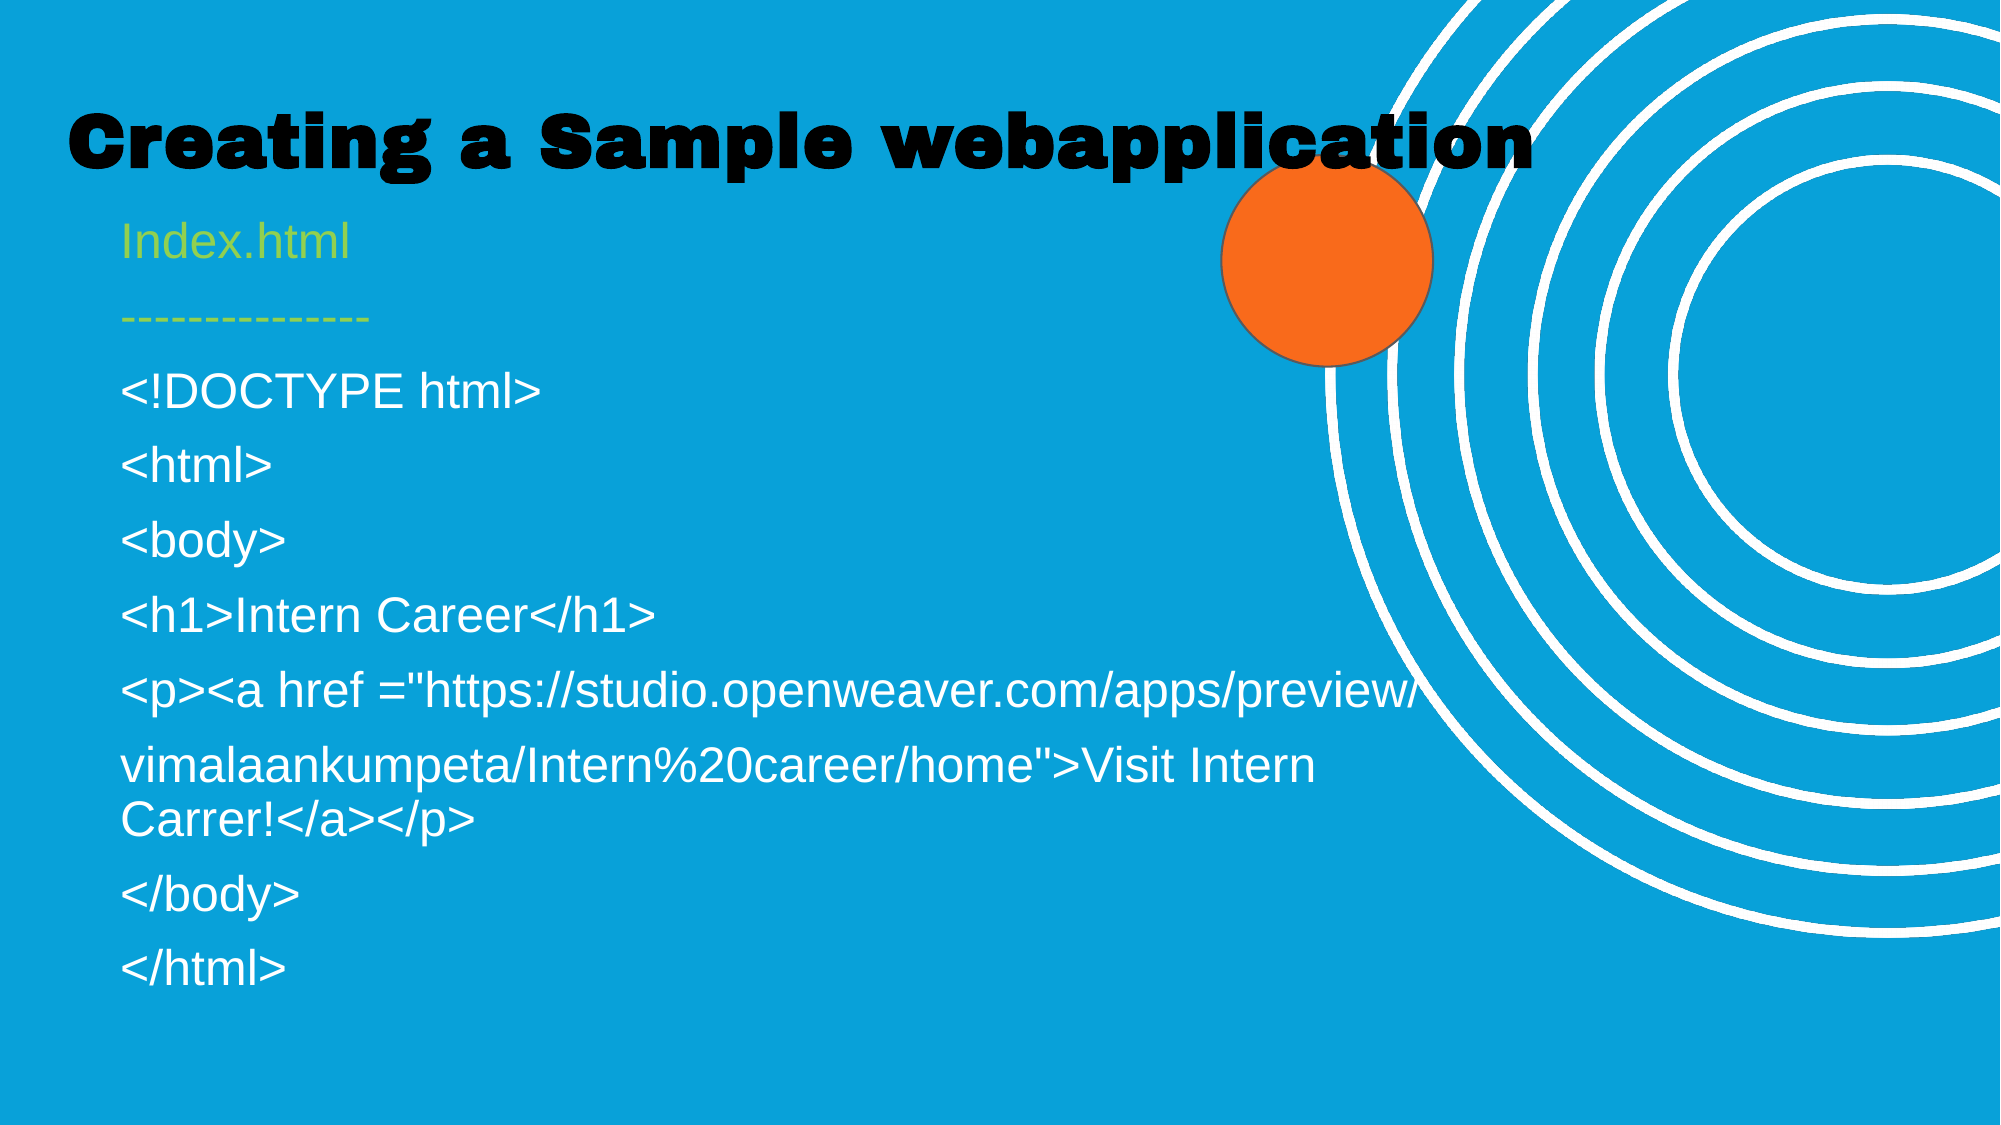

# Creating a Sample webapplication
Index.html
---------------
<!DOCTYPE html>
<html>
<body>
<h1>Intern Career</h1>
<p><a href ="https://studio.openweaver.com/apps/preview/
vimalaankumpeta/Intern%20career/home">Visit Intern Carrer!</a></p>
</body>
</html>